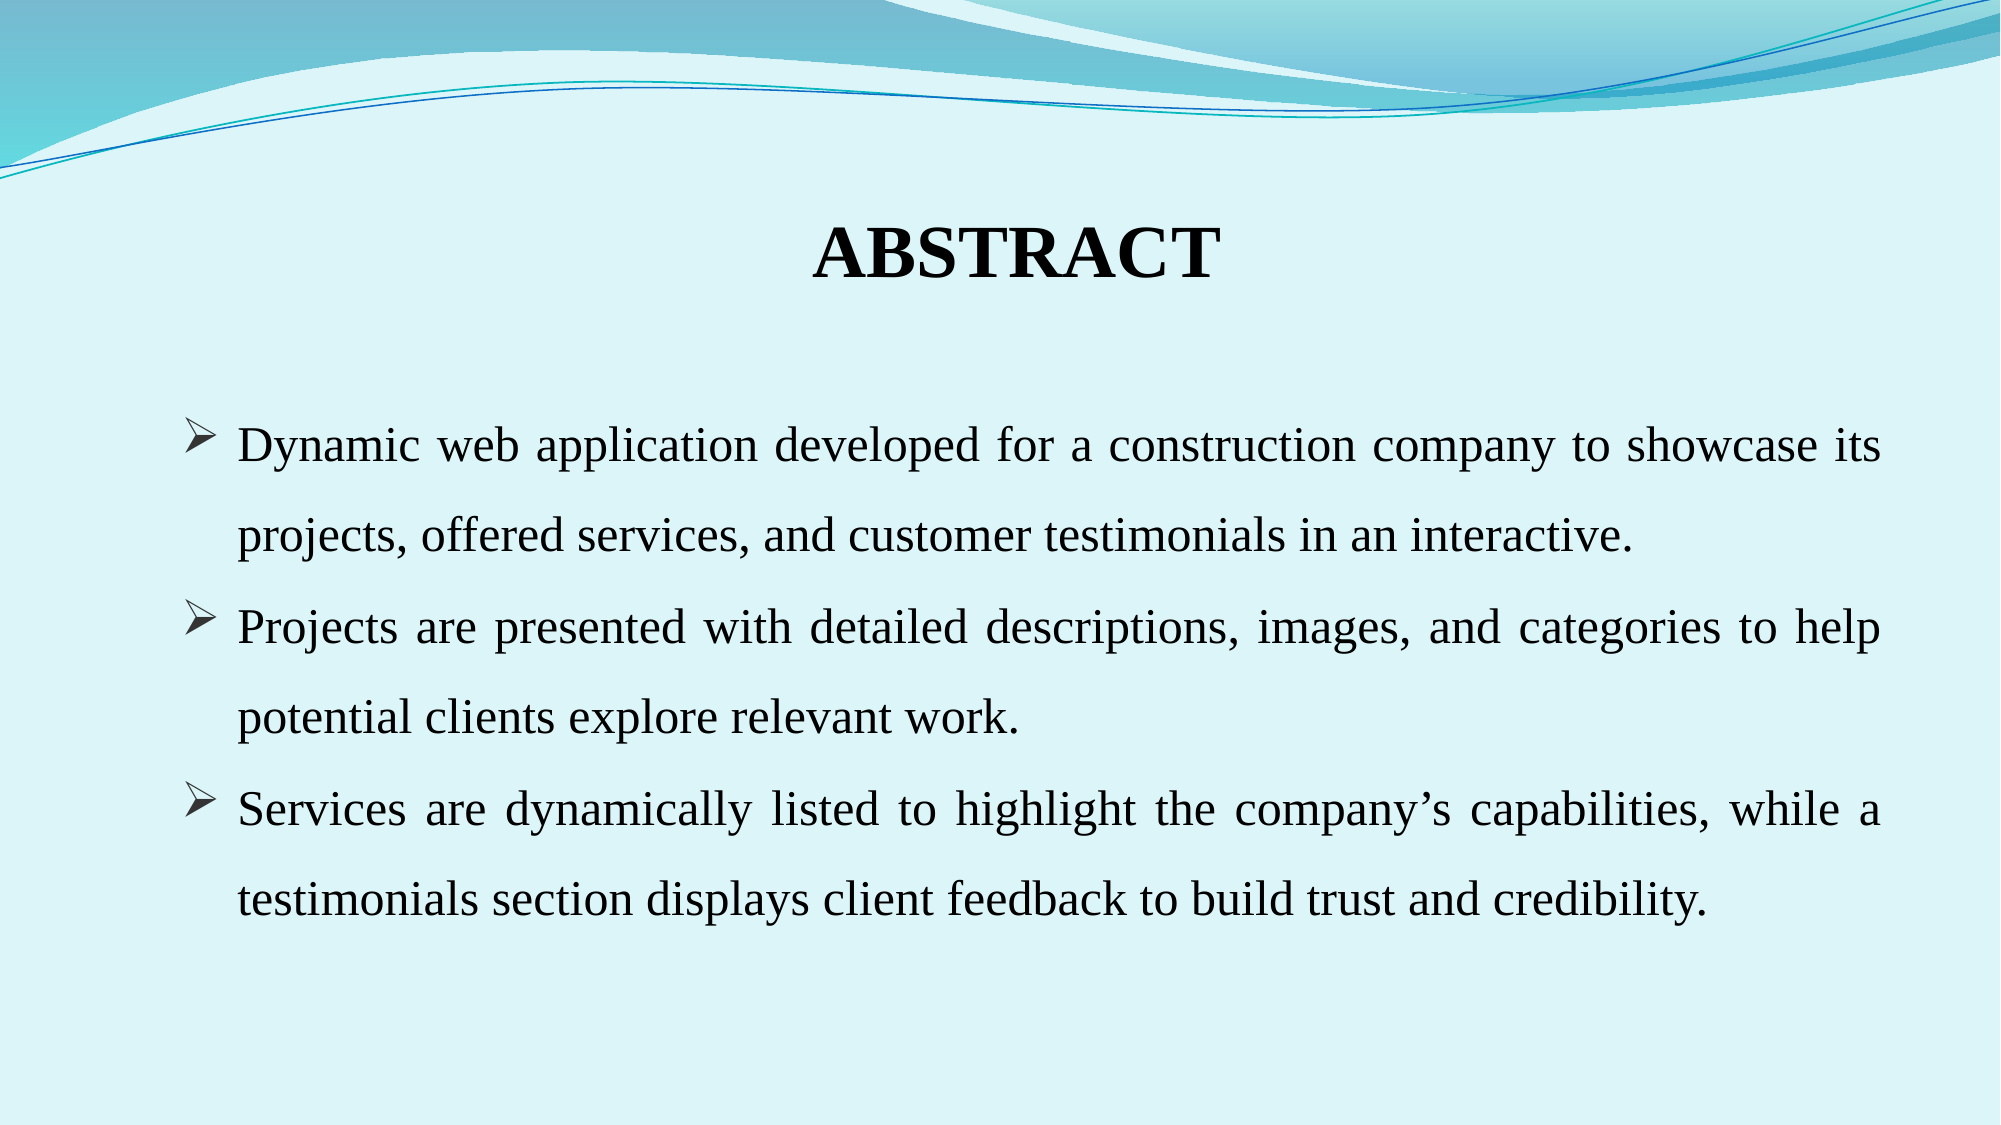

ABSTRACT

Dynamic web application developed for a construction company to showcase its projects, offered services, and customer testimonials in an interactive.
Projects are presented with detailed descriptions, images, and categories to help potential clients explore relevant work.
Services are dynamically listed to highlight the company’s capabilities, while a testimonials section displays client feedback to build trust and credibility.